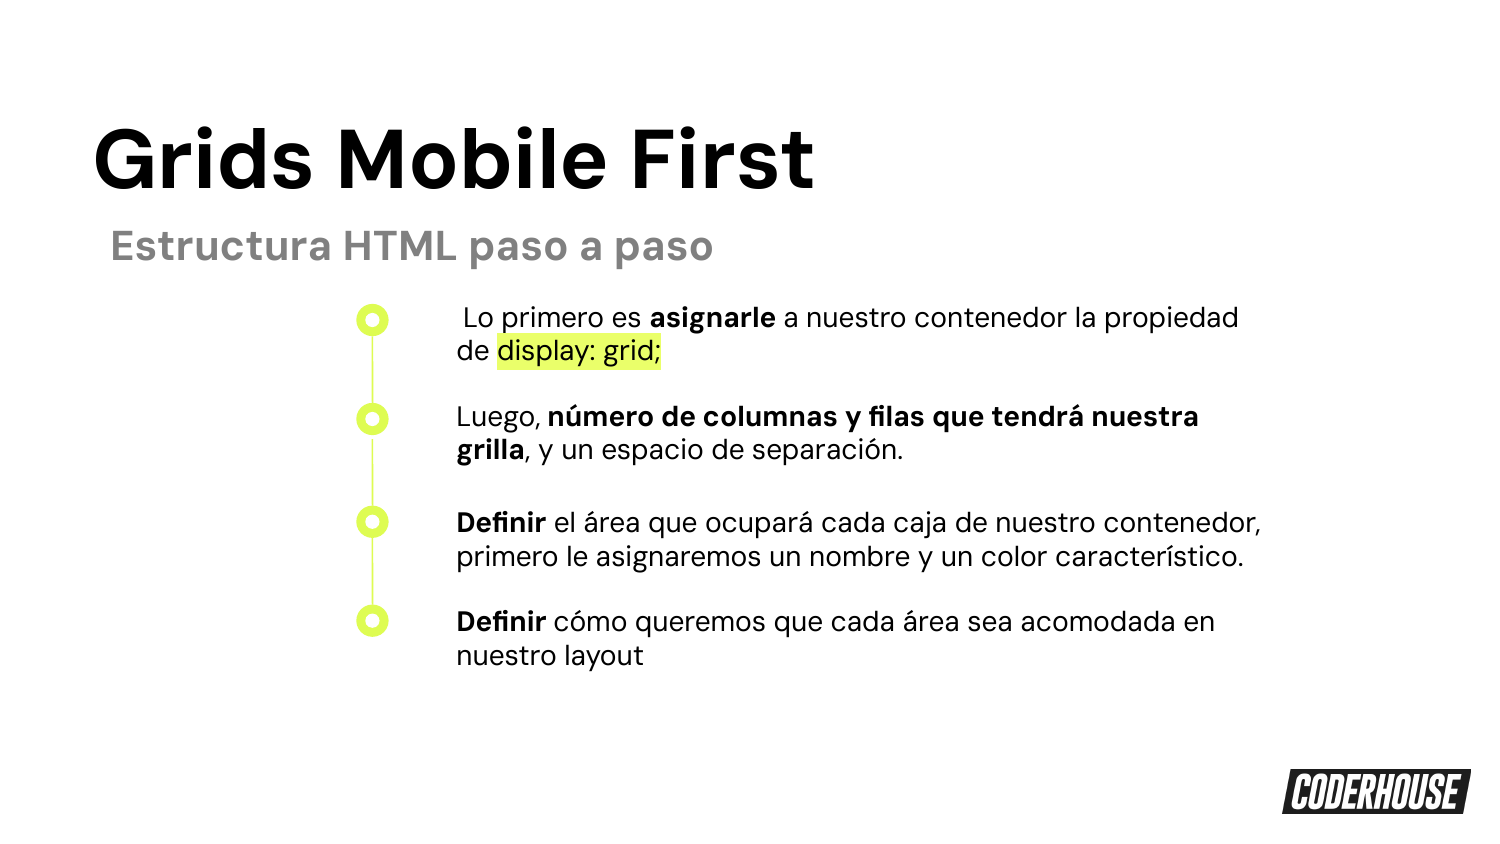

Grids Mobile First
Estructura HTML paso a paso
 Lo primero es asignarle a nuestro contenedor la propiedad de display: grid;

Luego, número de columnas y filas que tendrá nuestra grilla, y un espacio de separación.

Definir el área que ocupará cada caja de nuestro contenedor, primero le asignaremos un nombre y un color característico.

Definir cómo queremos que cada área sea acomodada en nuestro layout